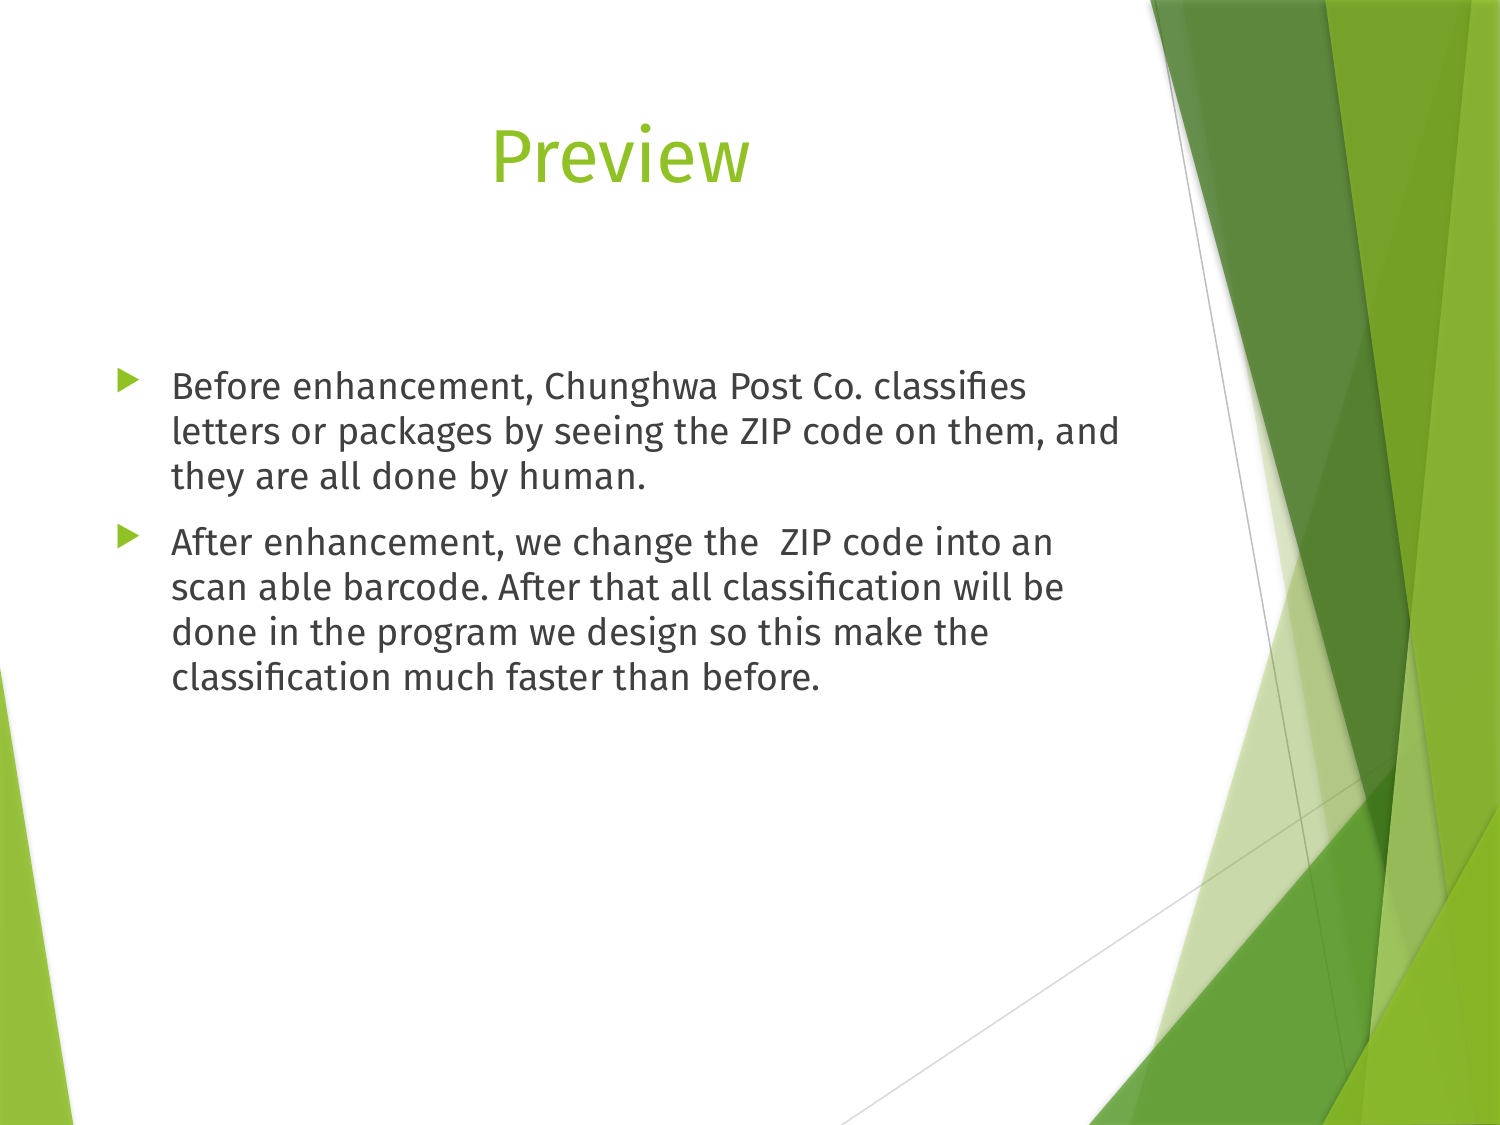

# Preview
Before enhancement, Chunghwa Post Co. classifies letters or packages by seeing the ZIP code on them, and they are all done by human.
After enhancement, we change the  ZIP code into an scan able barcode. After that all classification will be done in the program we design so this make the classification much faster than before.